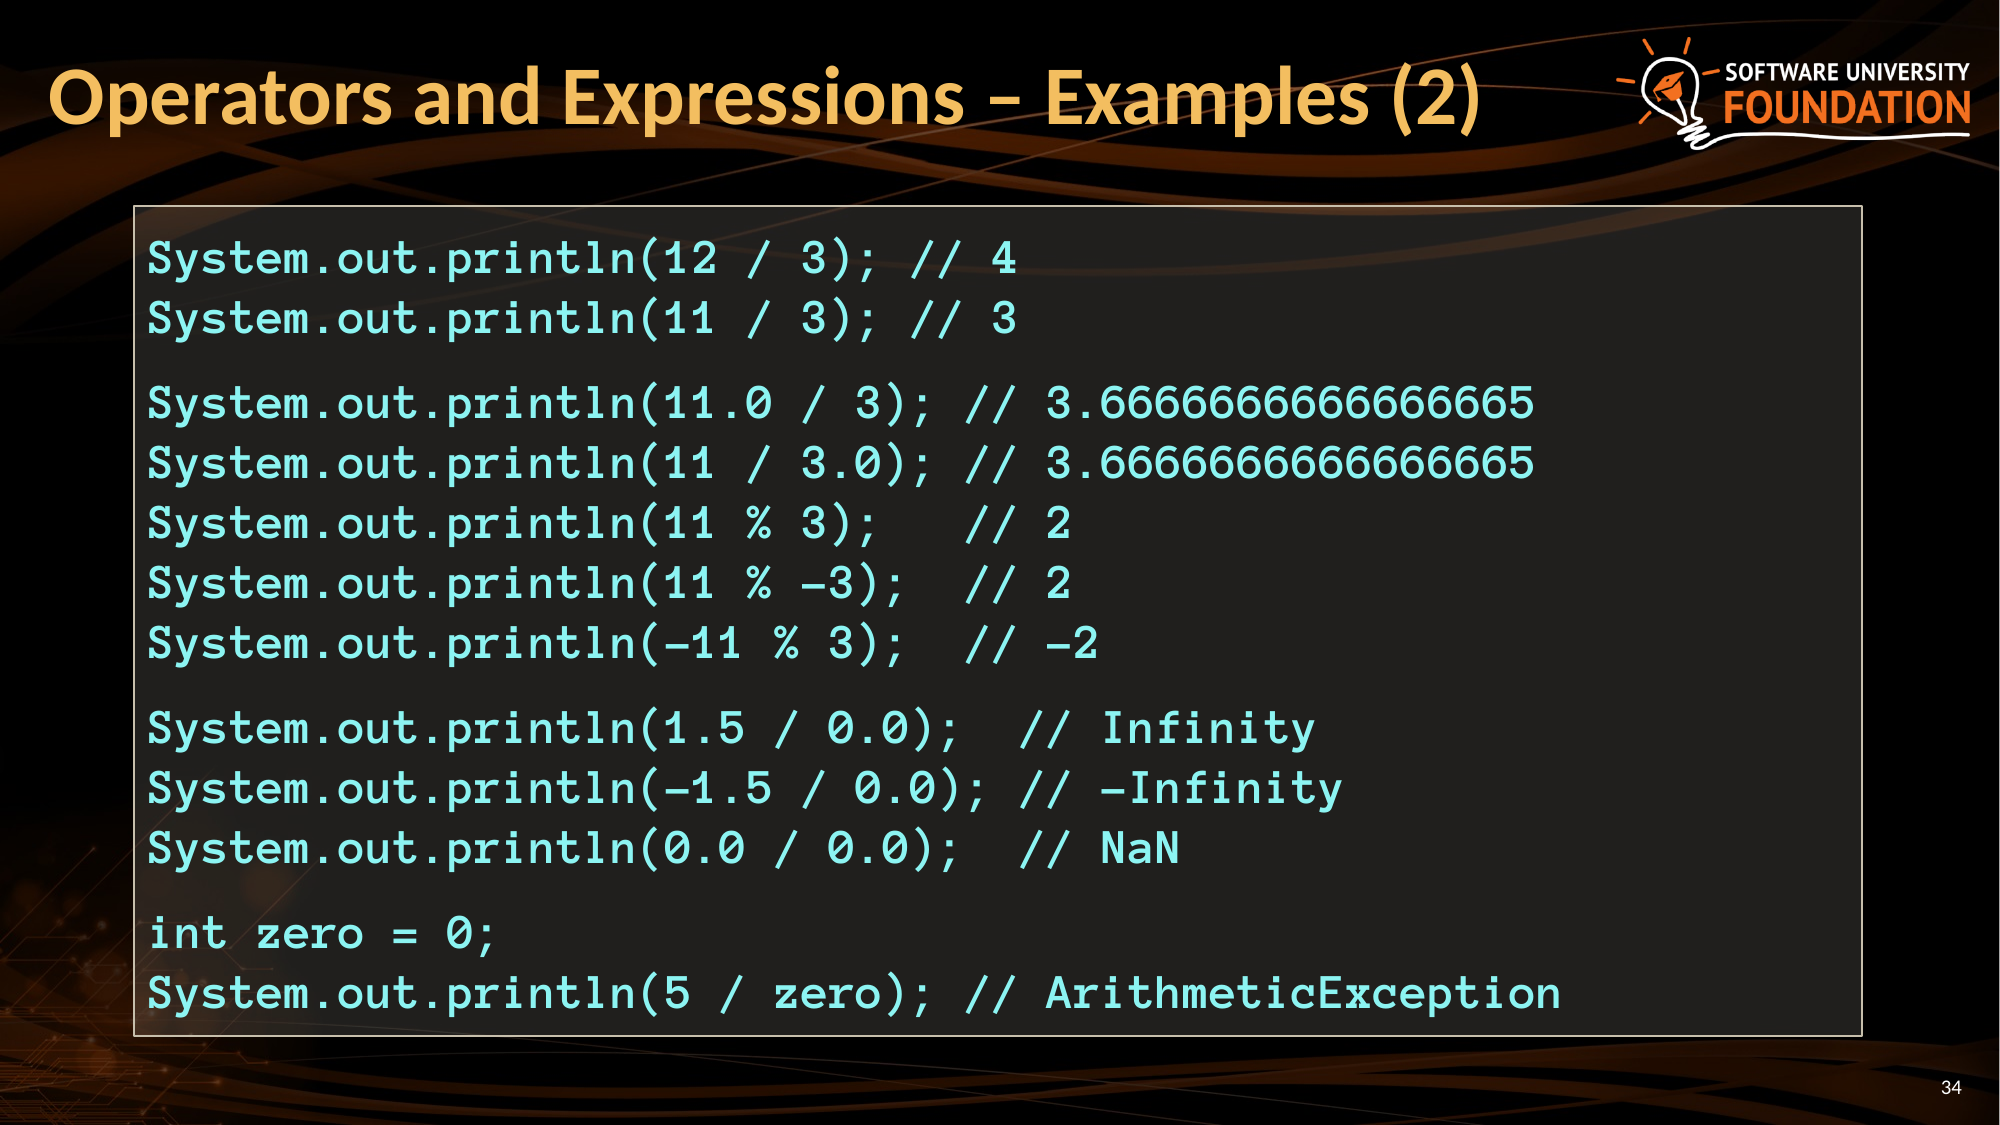

# Operators and Expressions – Examples (2)
System.out.println(12 / 3); // 4
System.out.println(11 / 3); // 3
System.out.println(11.0 / 3); // 3.6666666666666665
System.out.println(11 / 3.0); // 3.6666666666666665
System.out.println(11 % 3);   // 2
System.out.println(11 % -3);  // 2
System.out.println(-11 % 3);  // -2
System.out.println(1.5 / 0.0);  // Infinity
System.out.println(-1.5 / 0.0); // -Infinity
System.out.println(0.0 / 0.0);  // NaN
int zero = 0;
System.out.println(5 / zero); // ArithmeticException
34